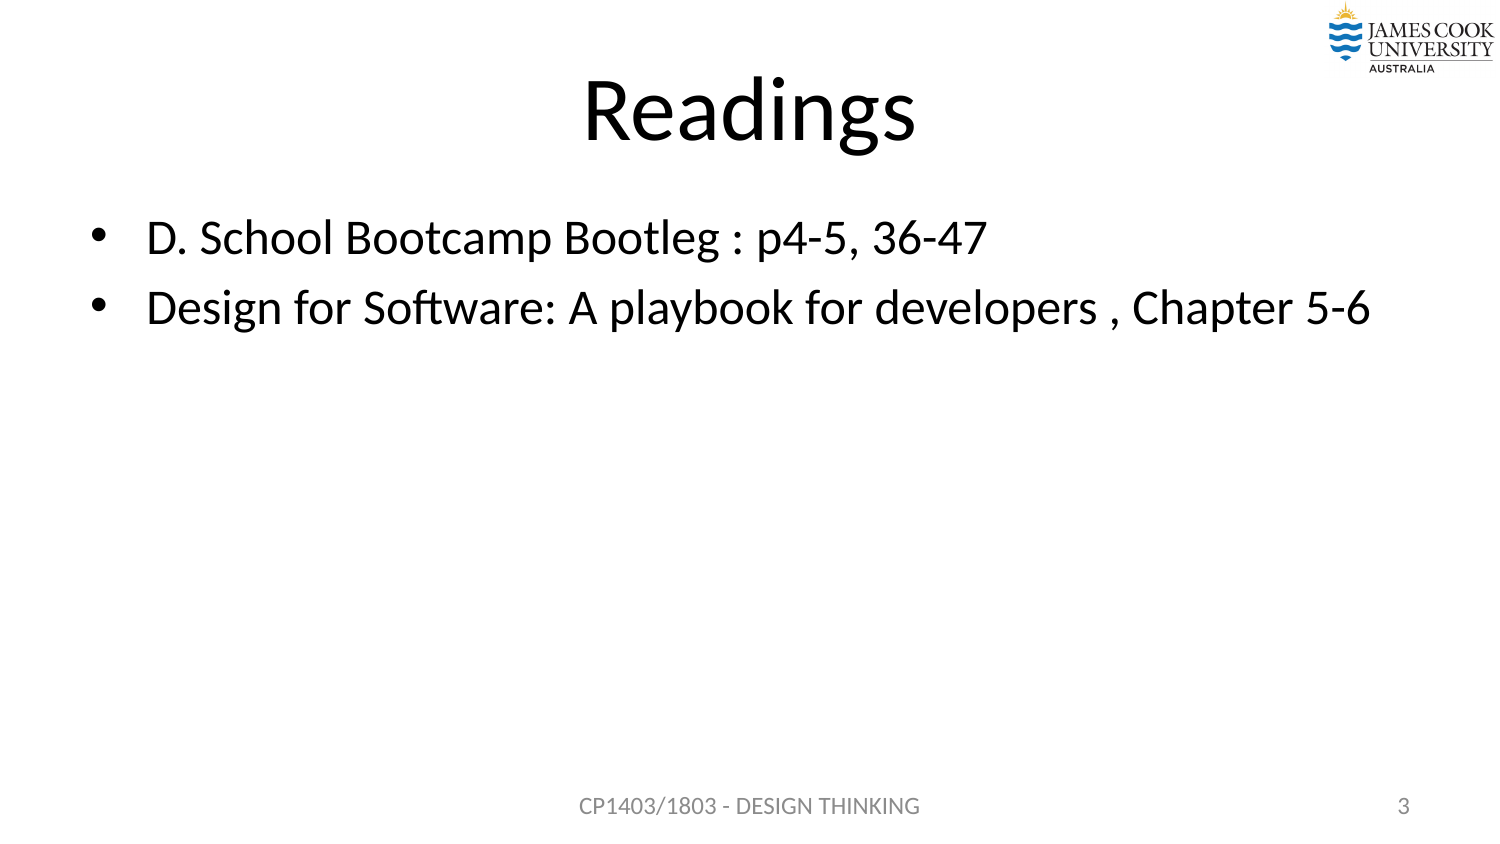

# Readings
D. School Bootcamp Bootleg : p4-5, 36-47
Design for Software: A playbook for developers , Chapter 5-6

CP1403/1803 - DESIGN THINKING
3